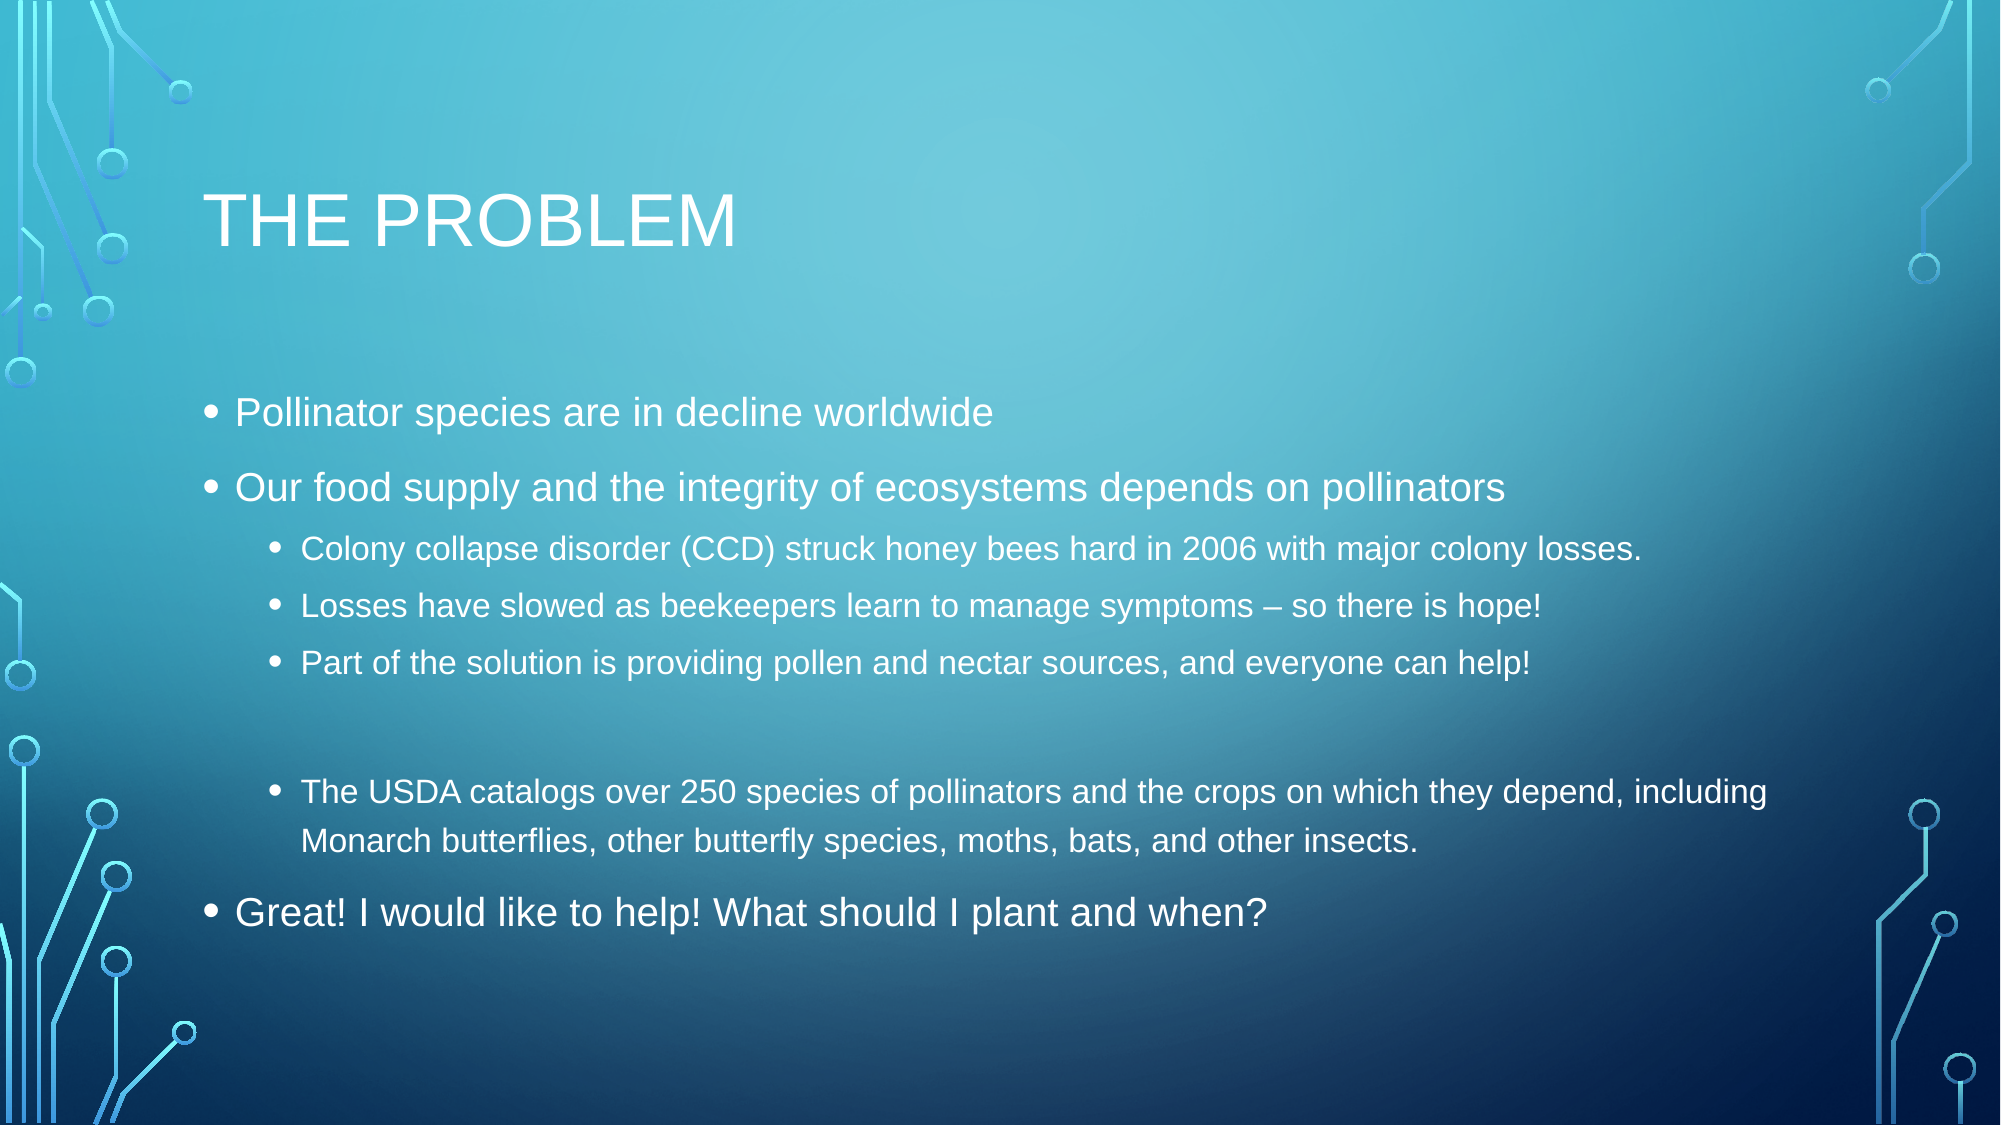

# The problem
Pollinator species are in decline worldwide
Our food supply and the integrity of ecosystems depends on pollinators
Colony collapse disorder (CCD) struck honey bees hard in 2006 with major colony losses.
Losses have slowed as beekeepers learn to manage symptoms – so there is hope!
Part of the solution is providing pollen and nectar sources, and everyone can help!

The USDA catalogs over 250 species of pollinators and the crops on which they depend, including Monarch butterflies, other butterfly species, moths, bats, and other insects.
Great! I would like to help! What should I plant and when?